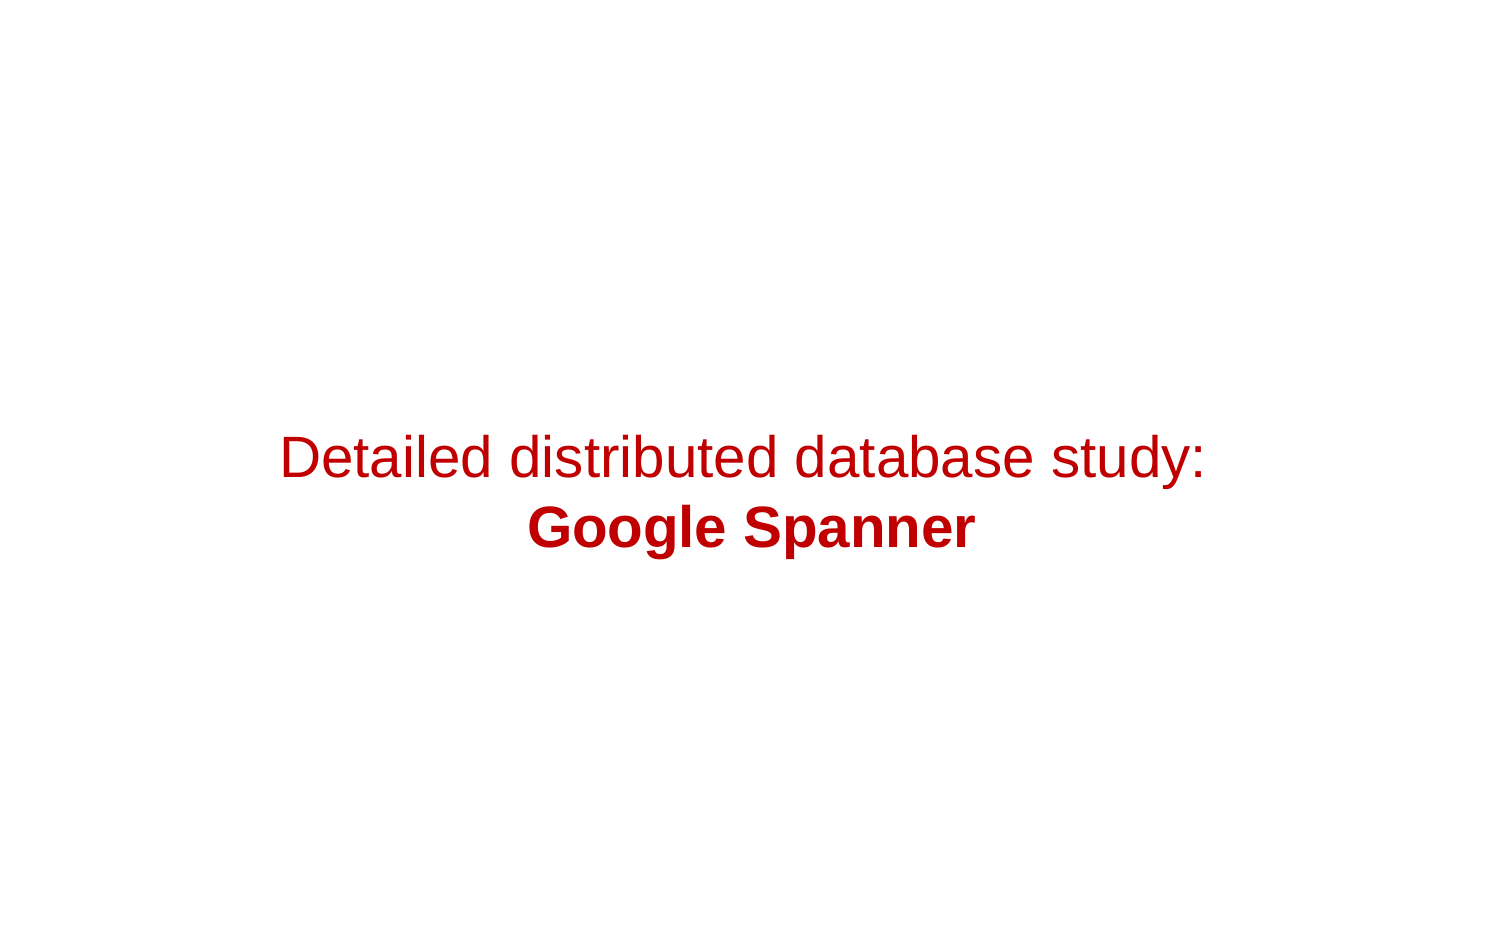

#
Detailed distributed database study:
 Google Spanner